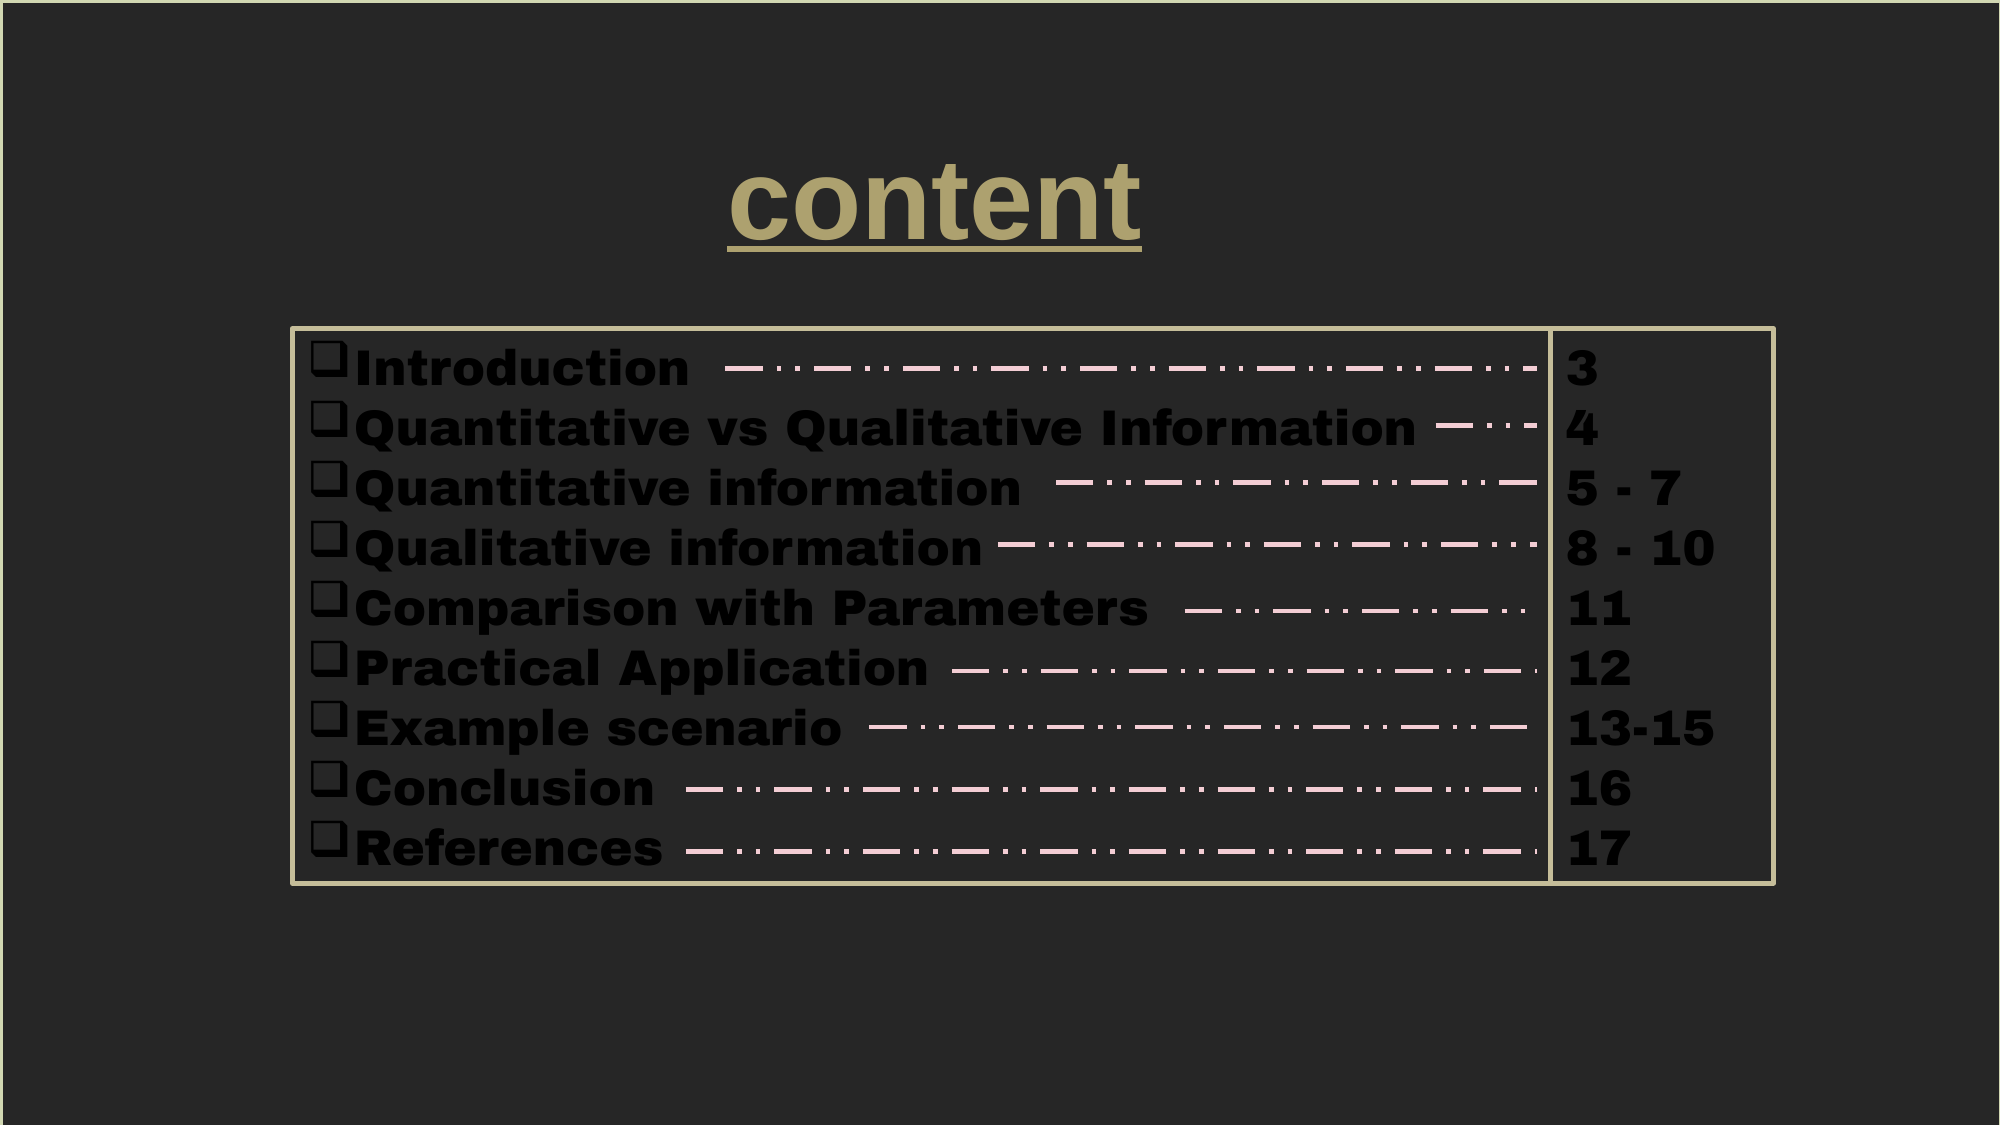

content
Introduction
Quantitative vs Qualitative Information
Quantitative information
Qualitative information
Comparison with Parameters
Practical Application
Example scenario
Conclusion
References
3
4
5 - 7
8 - 10
11
12
13-15
16
17